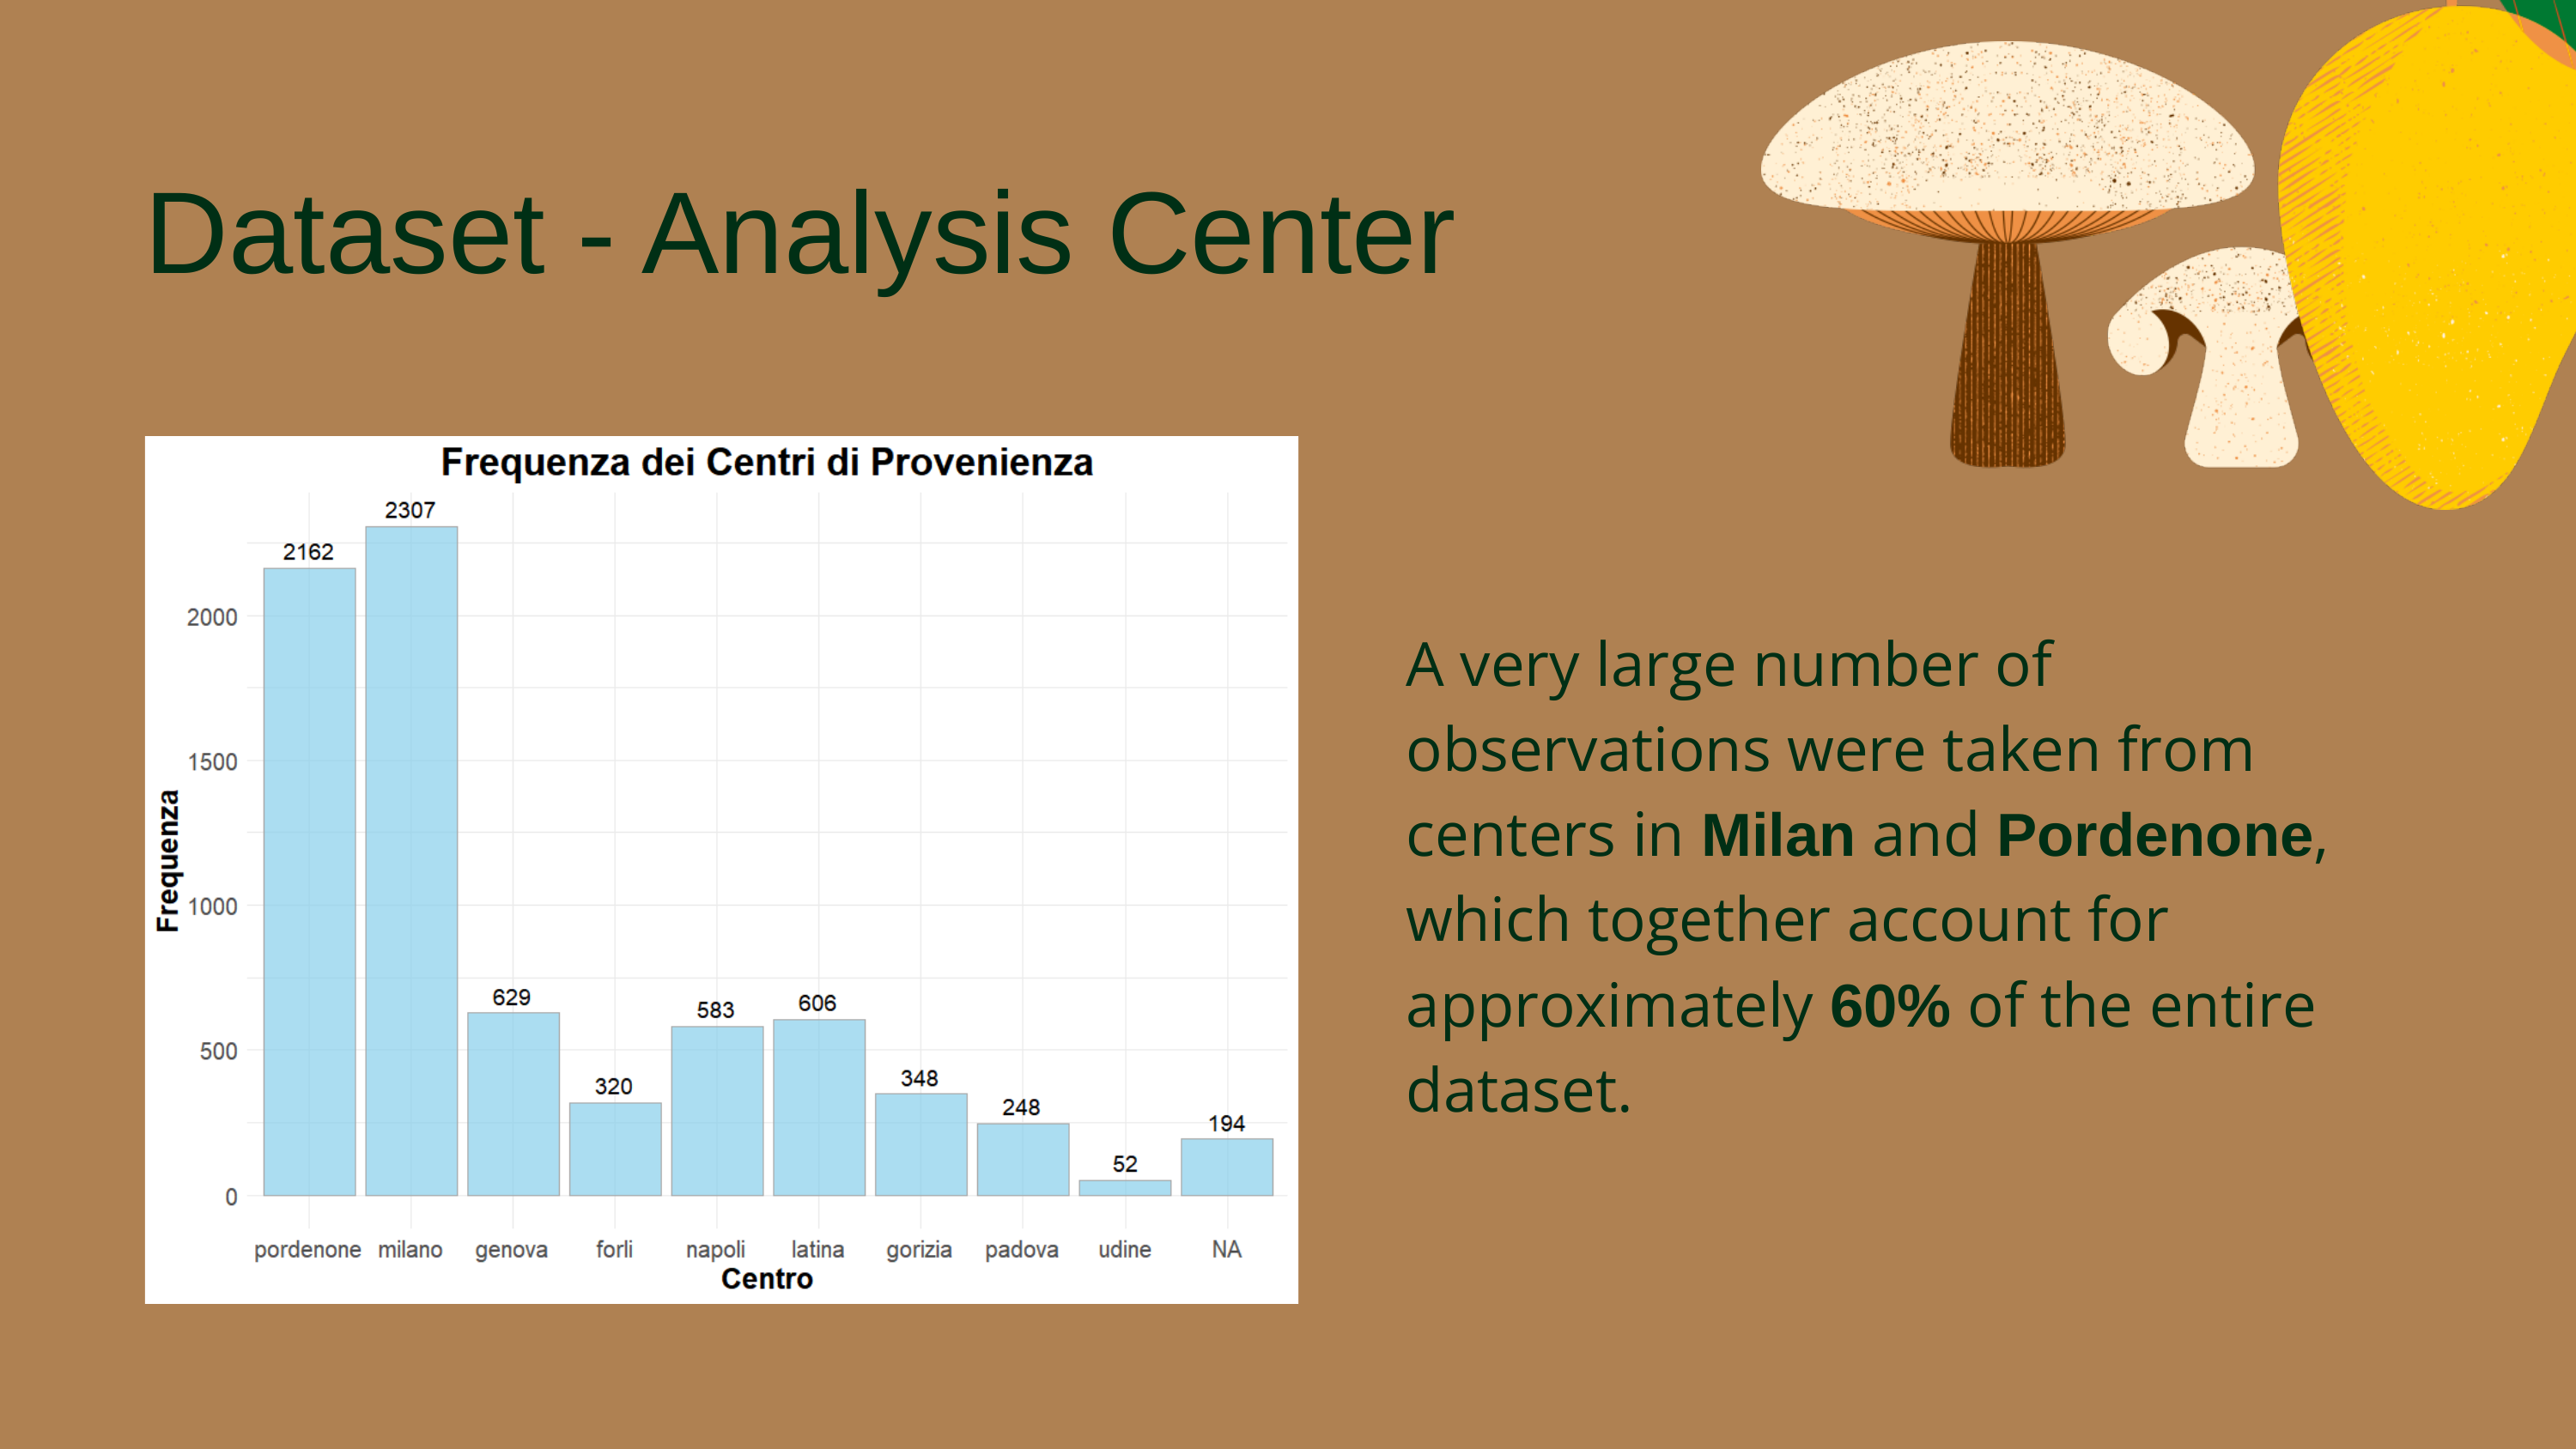

Dataset - Analysis Center

A very large number of observations were taken from centers in Milan and Pordenone, which together account for approximately 60% of the entire dataset.